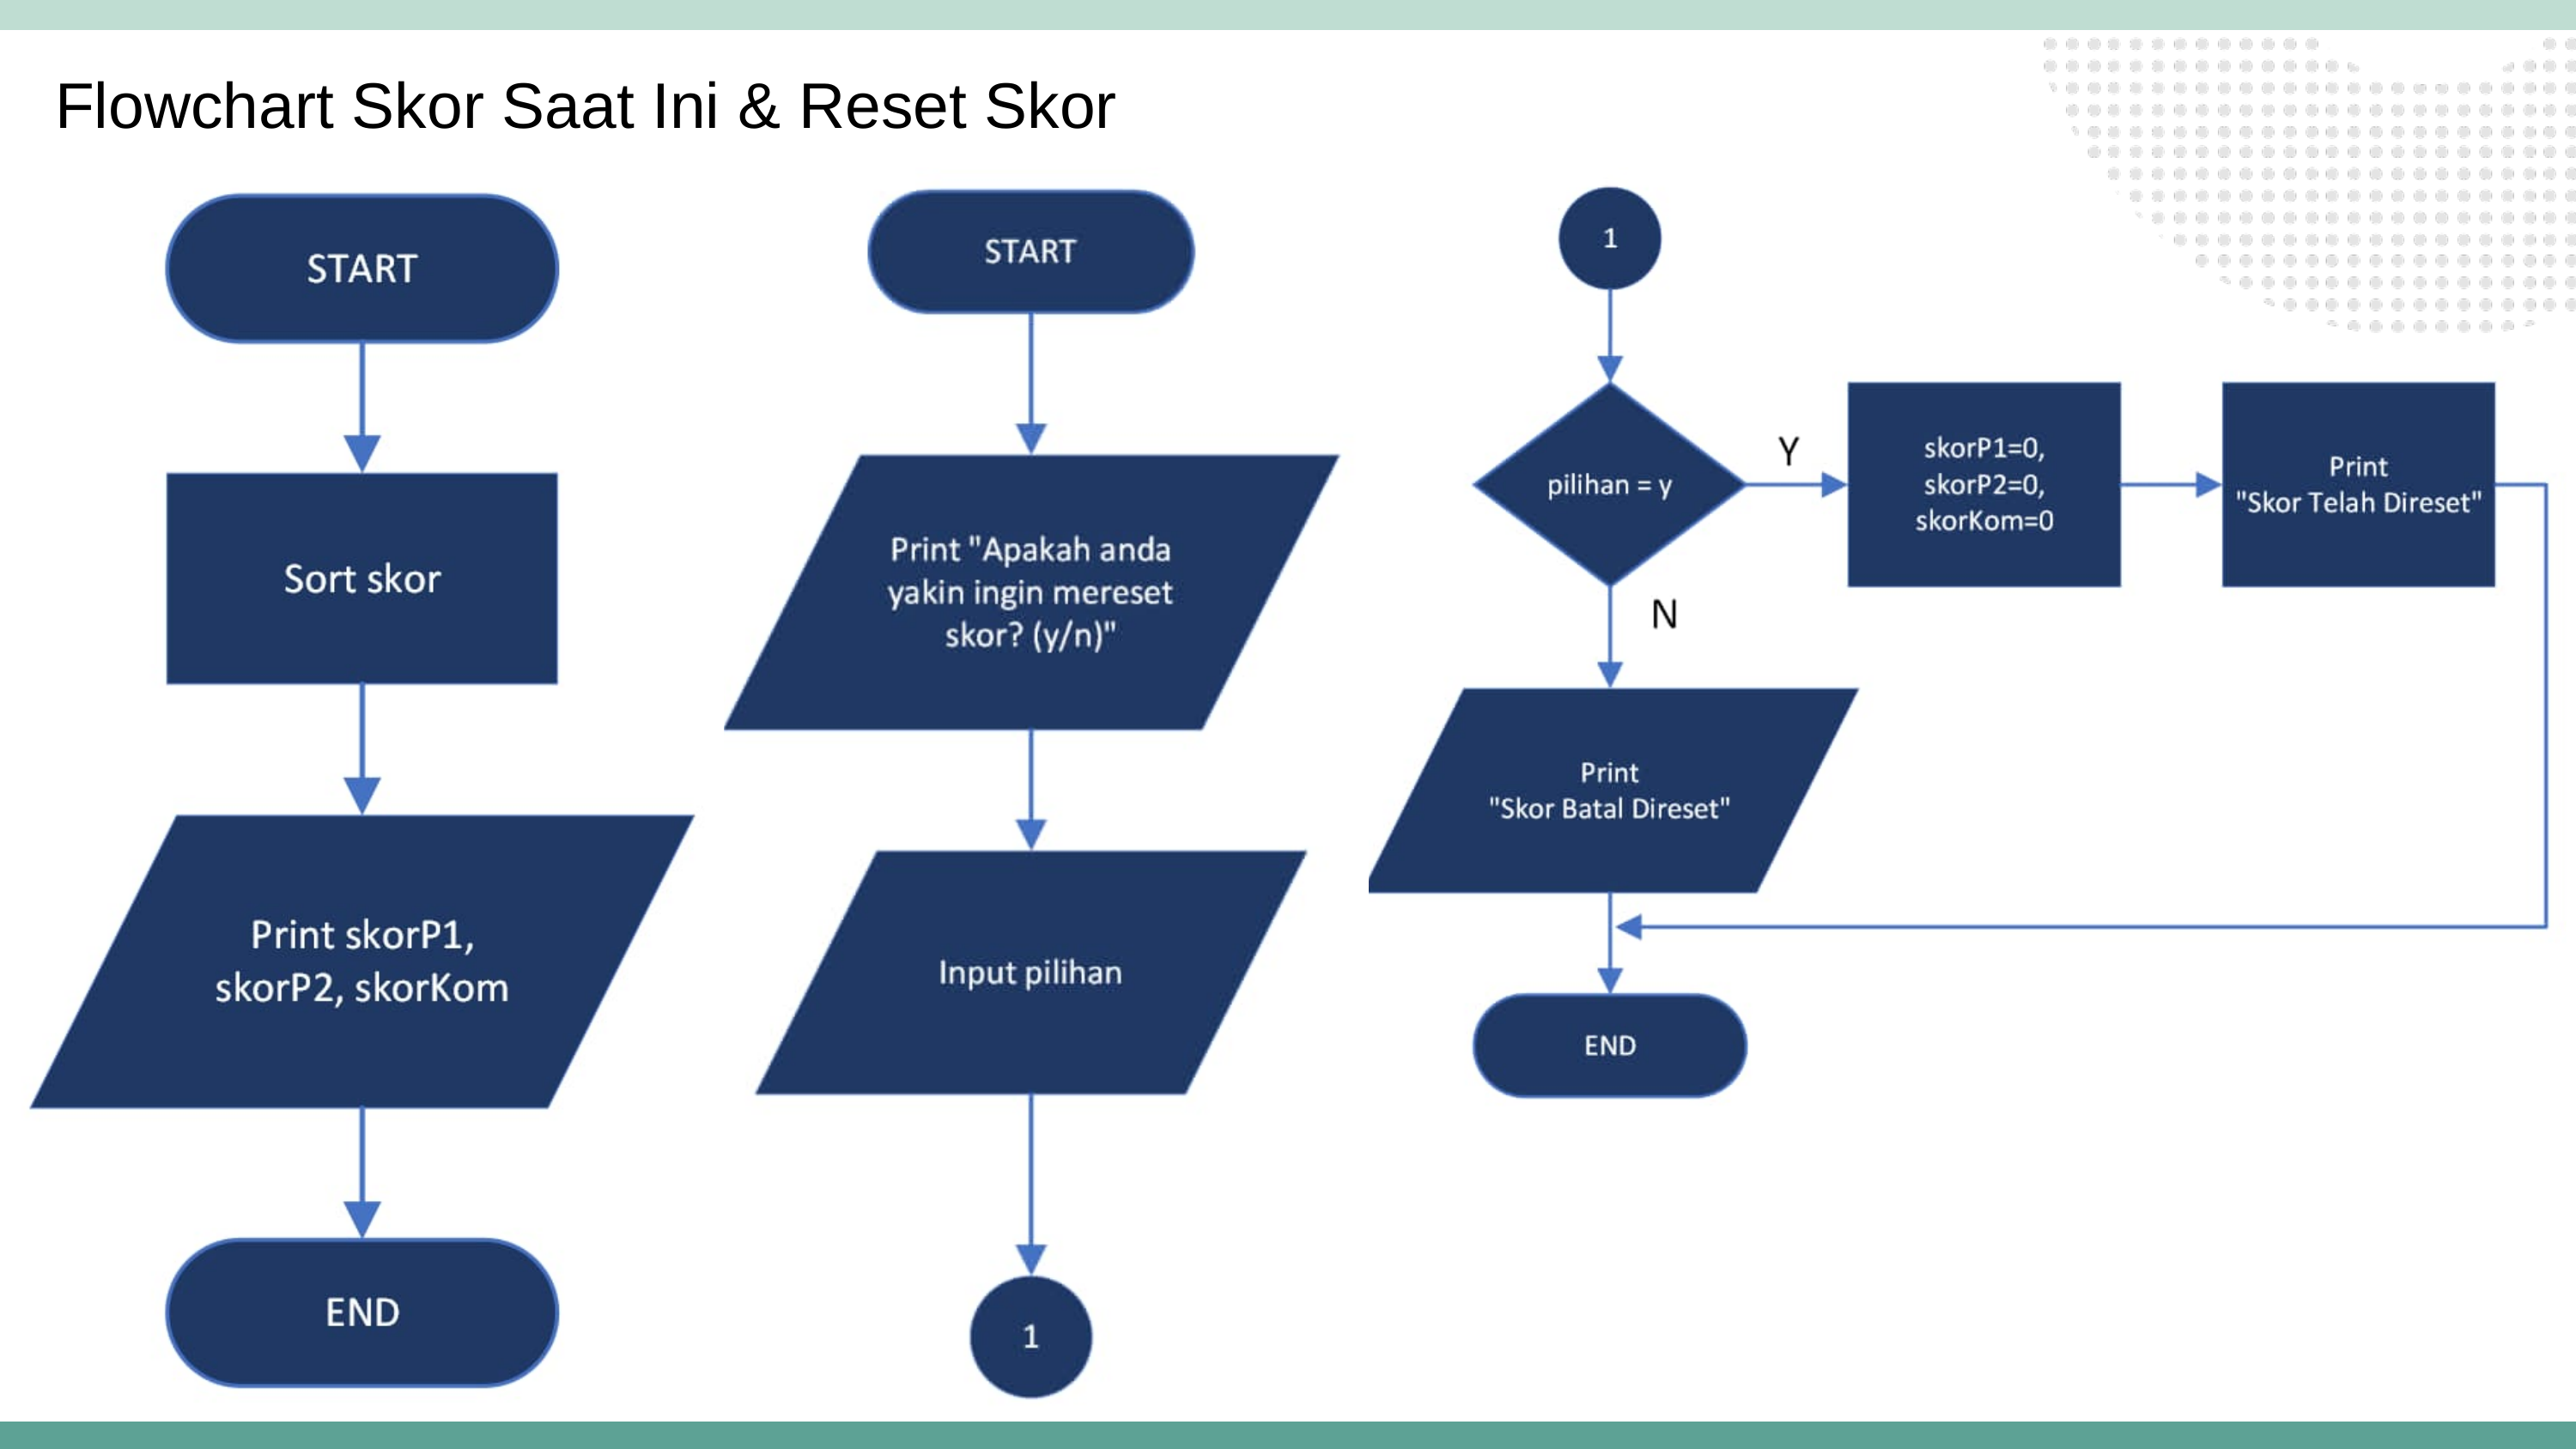

Flowchart Skor Saat Ini & Reset Skor